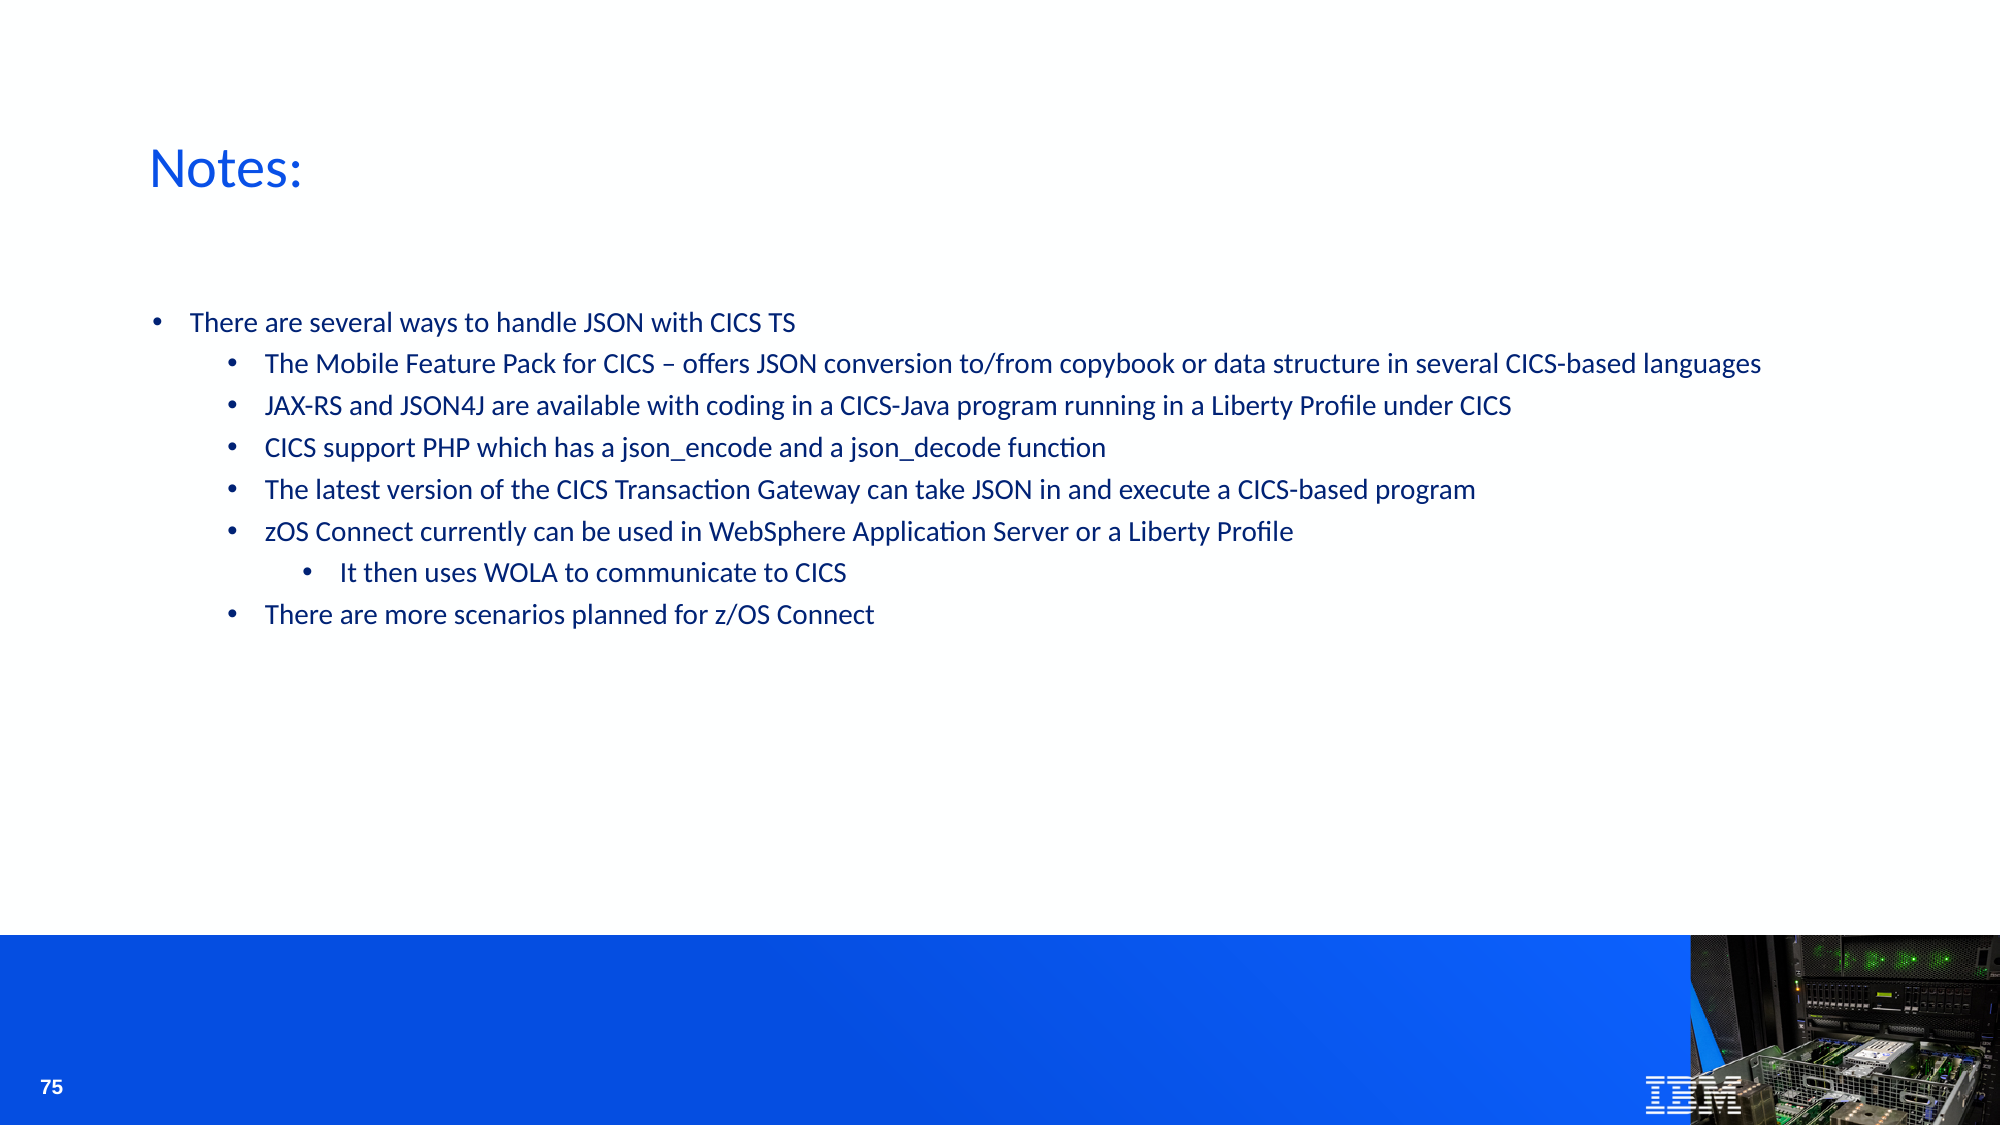

# Notes:
There are several ways to handle JSON with CICS TS
The Mobile Feature Pack for CICS – offers JSON conversion to/from copybook or data structure in several CICS-based languages
JAX-RS and JSON4J are available with coding in a CICS-Java program running in a Liberty Profile under CICS
CICS support PHP which has a json_encode and a json_decode function
The latest version of the CICS Transaction Gateway can take JSON in and execute a CICS-based program
zOS Connect currently can be used in WebSphere Application Server or a Liberty Profile
It then uses WOLA to communicate to CICS
There are more scenarios planned for z/OS Connect
75